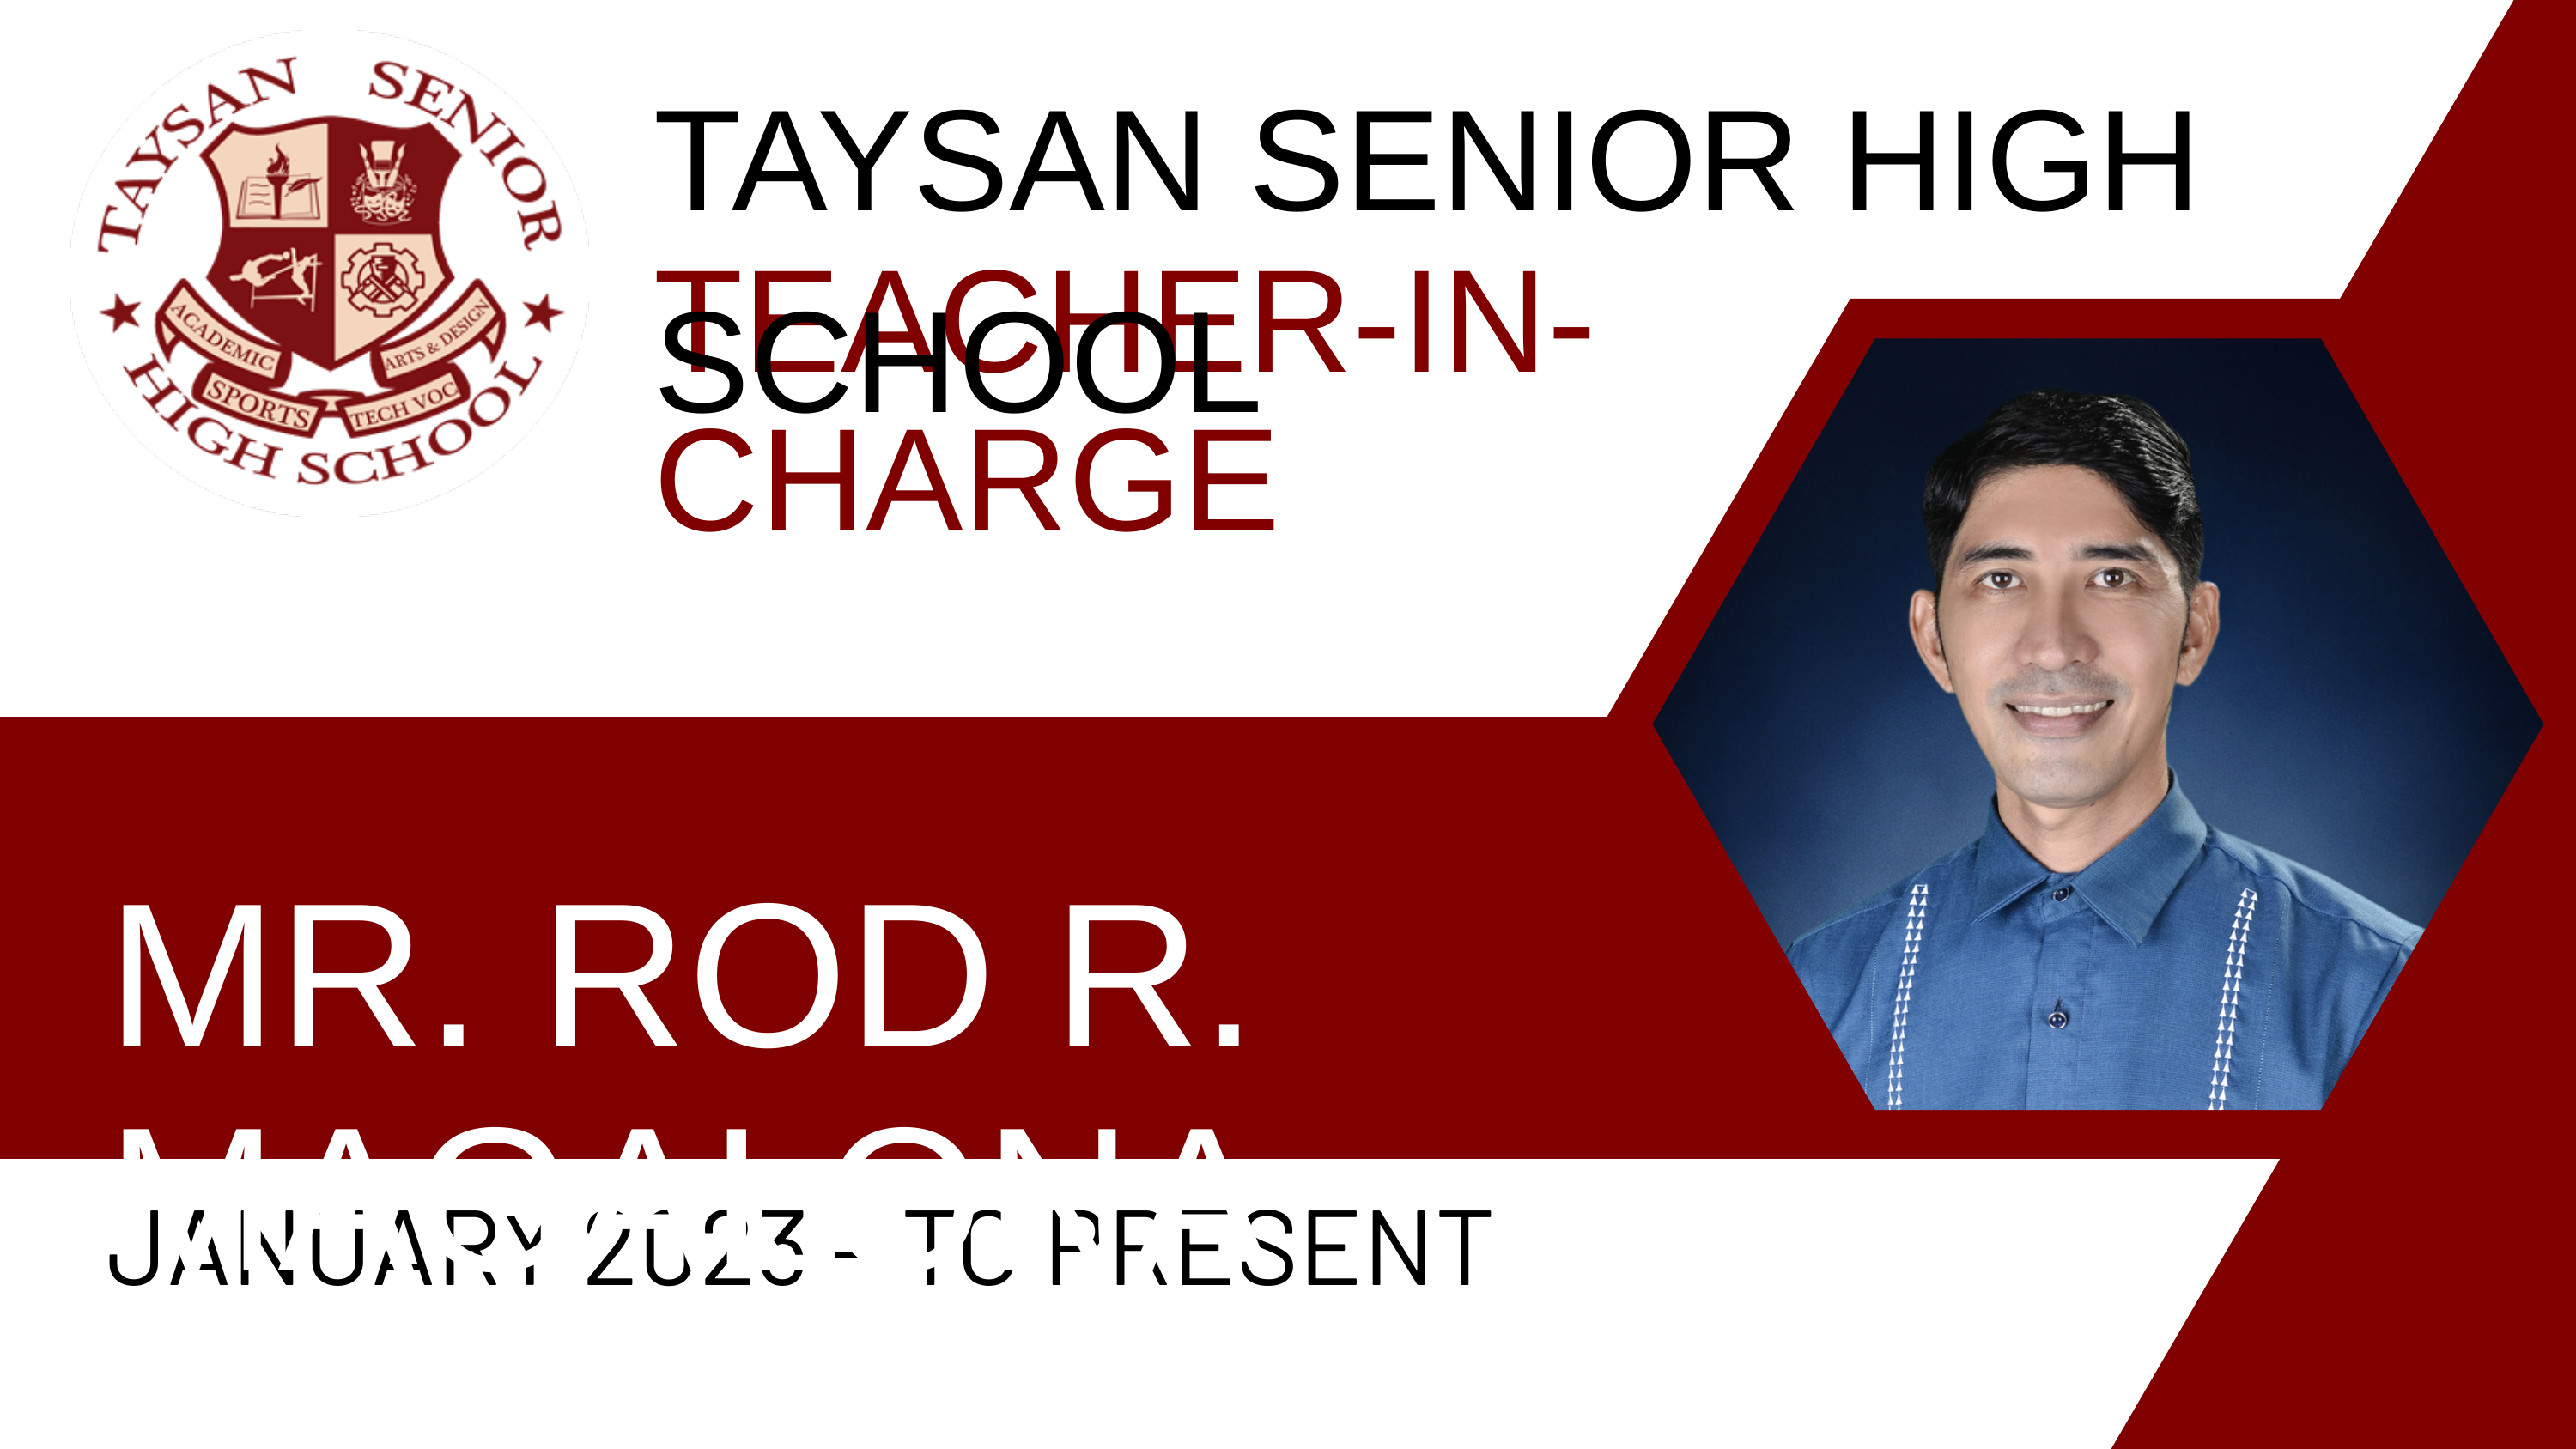

TAYSAN SENIOR HIGH SCHOOL
TEACHER-IN-CHARGE

MR. ROD R. MAGALONA

JANUARY 2023 – TO PRESENT